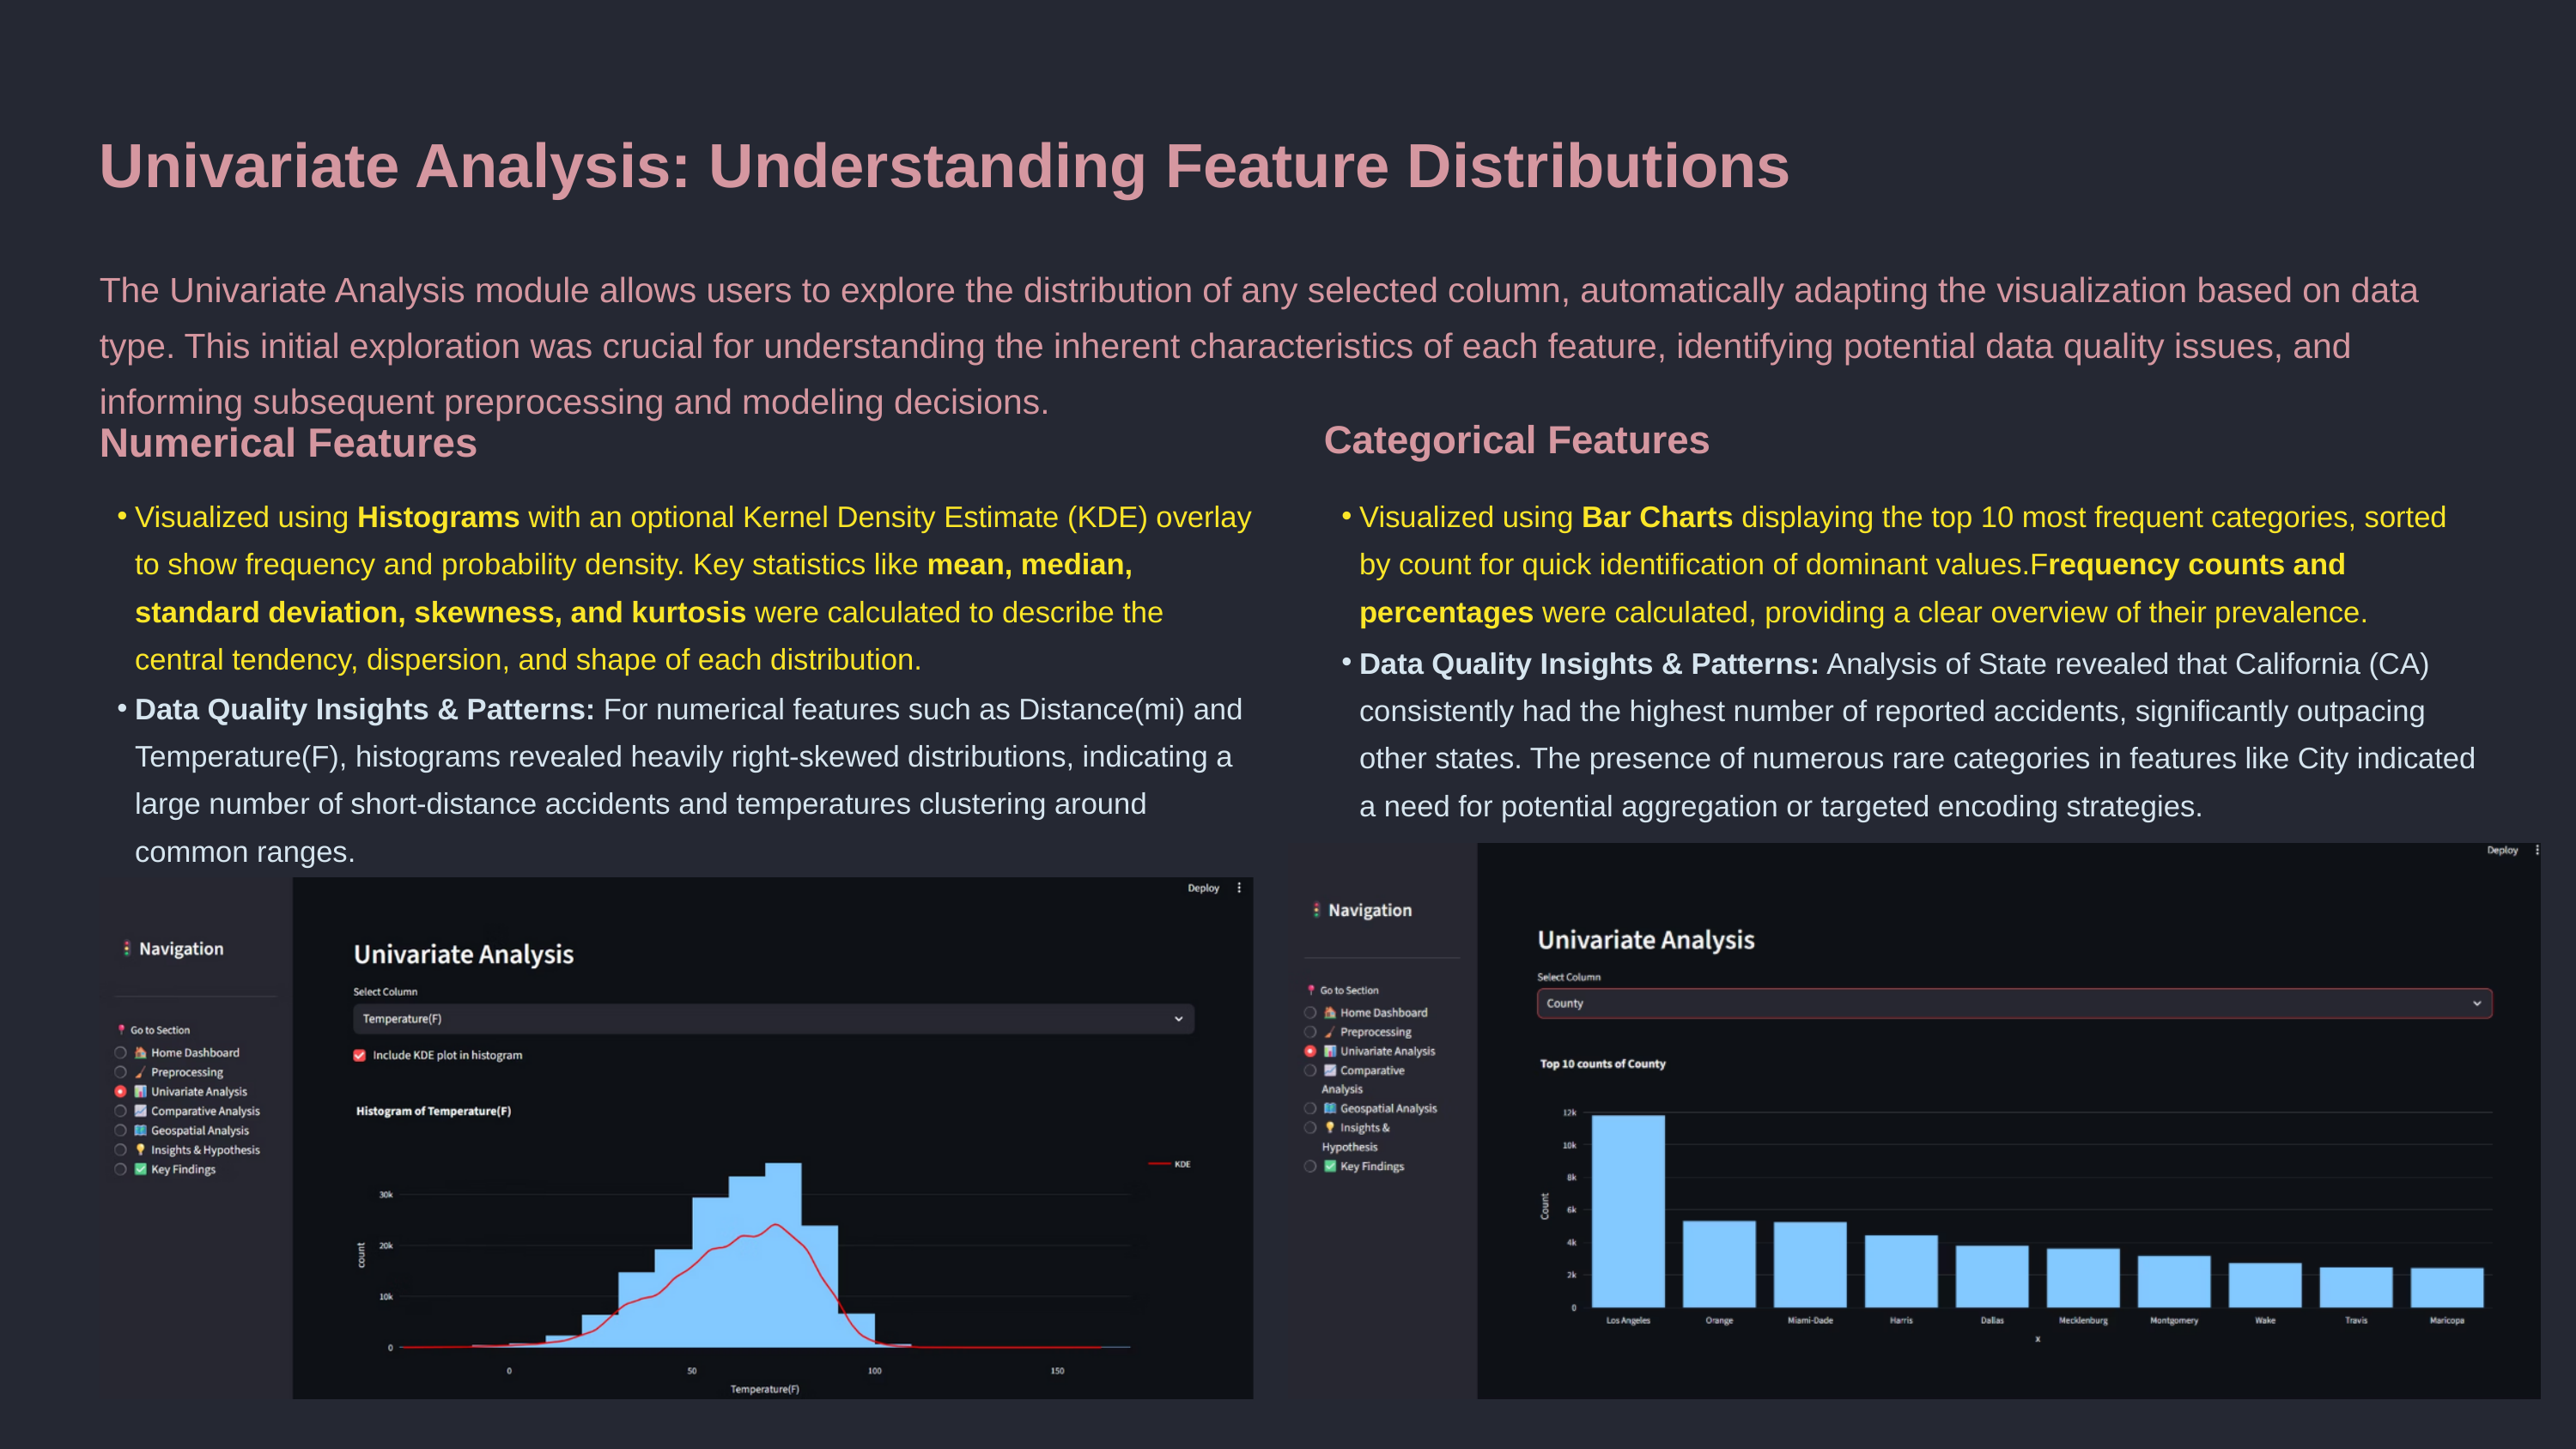

Univariate Analysis: Understanding Feature Distributions
The Univariate Analysis module allows users to explore the distribution of any selected column, automatically adapting the visualization based on data type. This initial exploration was crucial for understanding the inherent characteristics of each feature, identifying potential data quality issues, and informing subsequent preprocessing and modeling decisions.
Categorical Features
Numerical Features
Visualized using Histograms with an optional Kernel Density Estimate (KDE) overlay to show frequency and probability density. Key statistics like mean, median, standard deviation, skewness, and kurtosis were calculated to describe the central tendency, dispersion, and shape of each distribution.
Visualized using Bar Charts displaying the top 10 most frequent categories, sorted by count for quick identification of dominant values.Frequency counts and percentages were calculated, providing a clear overview of their prevalence.
Data Quality Insights & Patterns: Analysis of State revealed that California (CA) consistently had the highest number of reported accidents, significantly outpacing other states. The presence of numerous rare categories in features like City indicated a need for potential aggregation or targeted encoding strategies.
Data Quality Insights & Patterns: For numerical features such as Distance(mi) and Temperature(F), histograms revealed heavily right-skewed distributions, indicating a large number of short-distance accidents and temperatures clustering around common ranges.